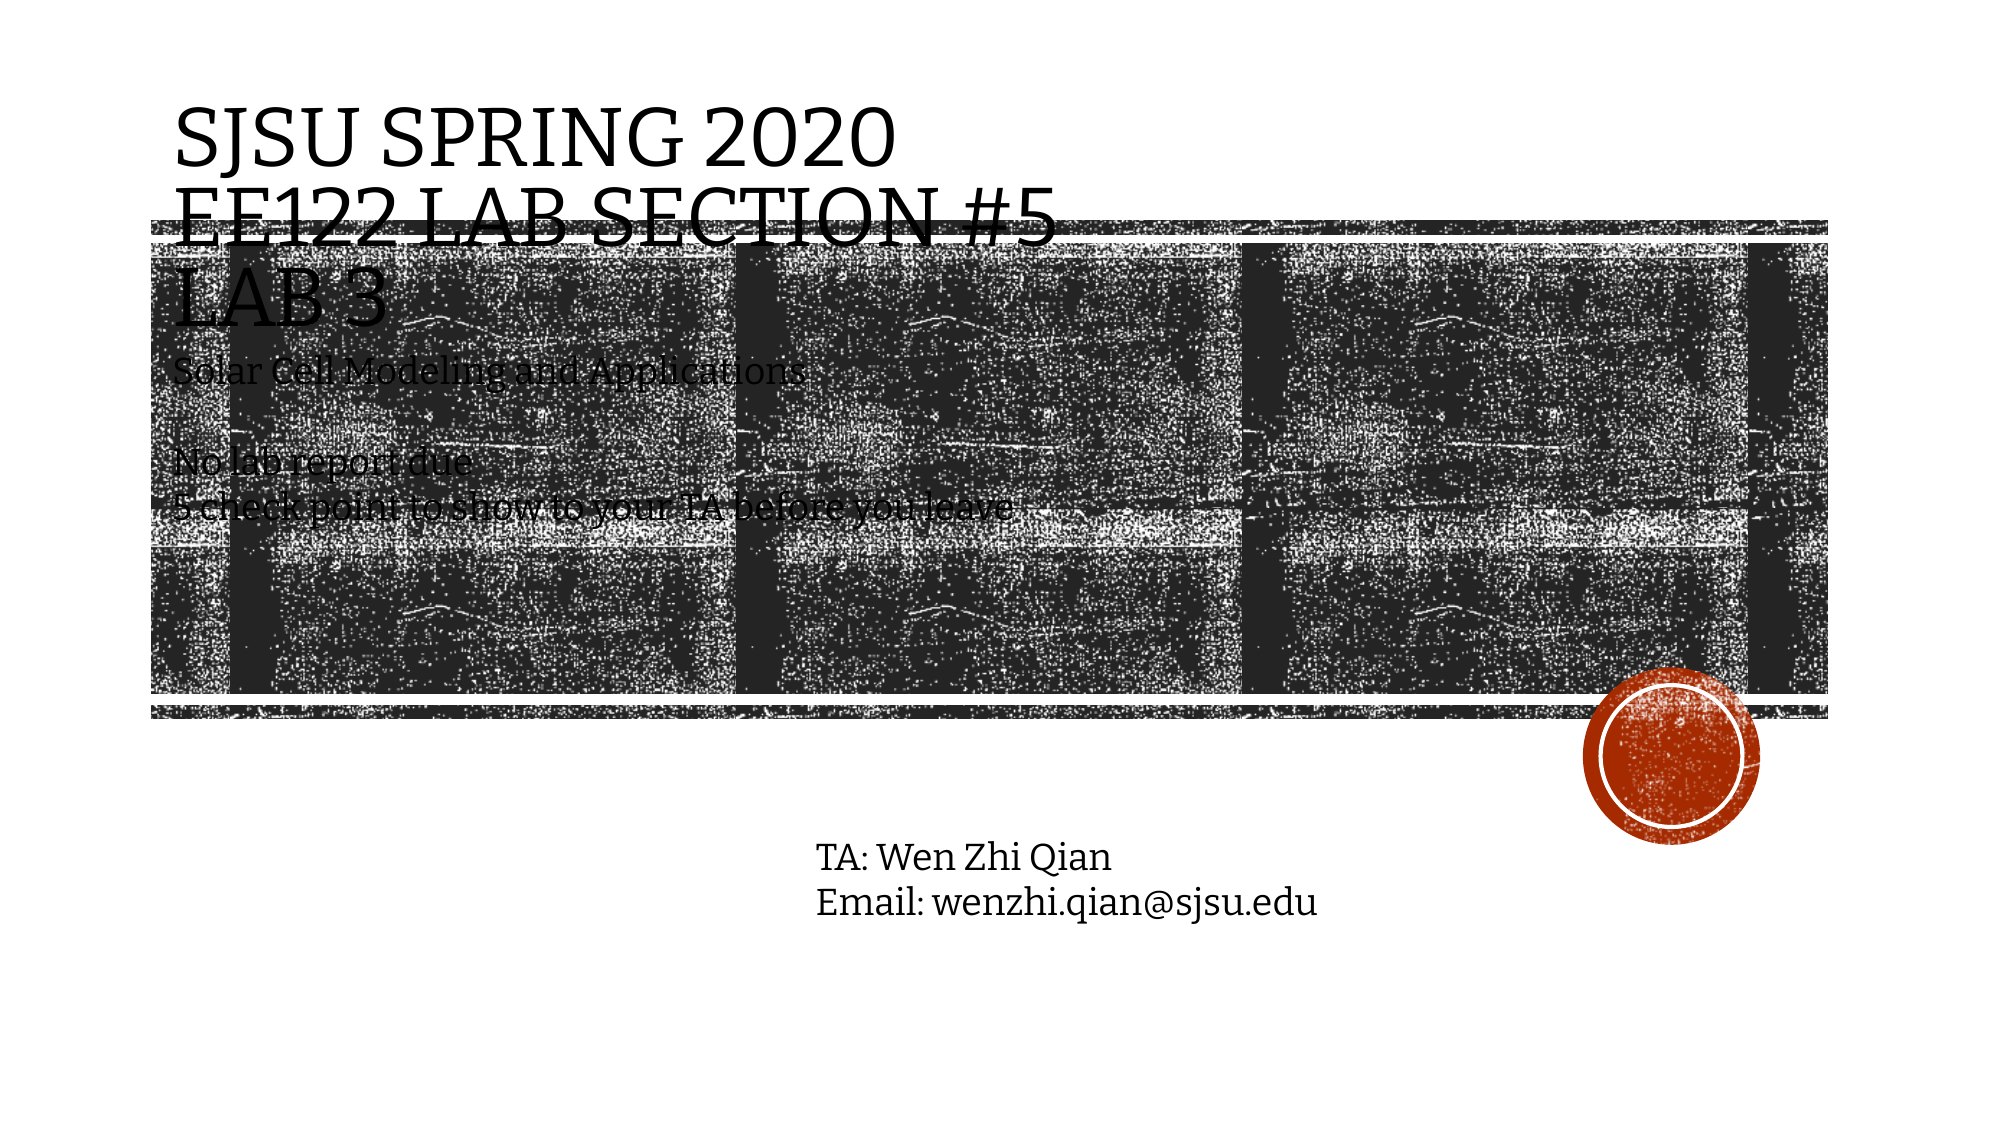

SJSU Spring 2020
EE122 lab section #5
lab 3
Solar Cell Modeling and Applications
No lab report due
5 check point to show to your TA before you leave
TA: Wen Zhi Qian
Email: wenzhi.qian@sjsu.edu